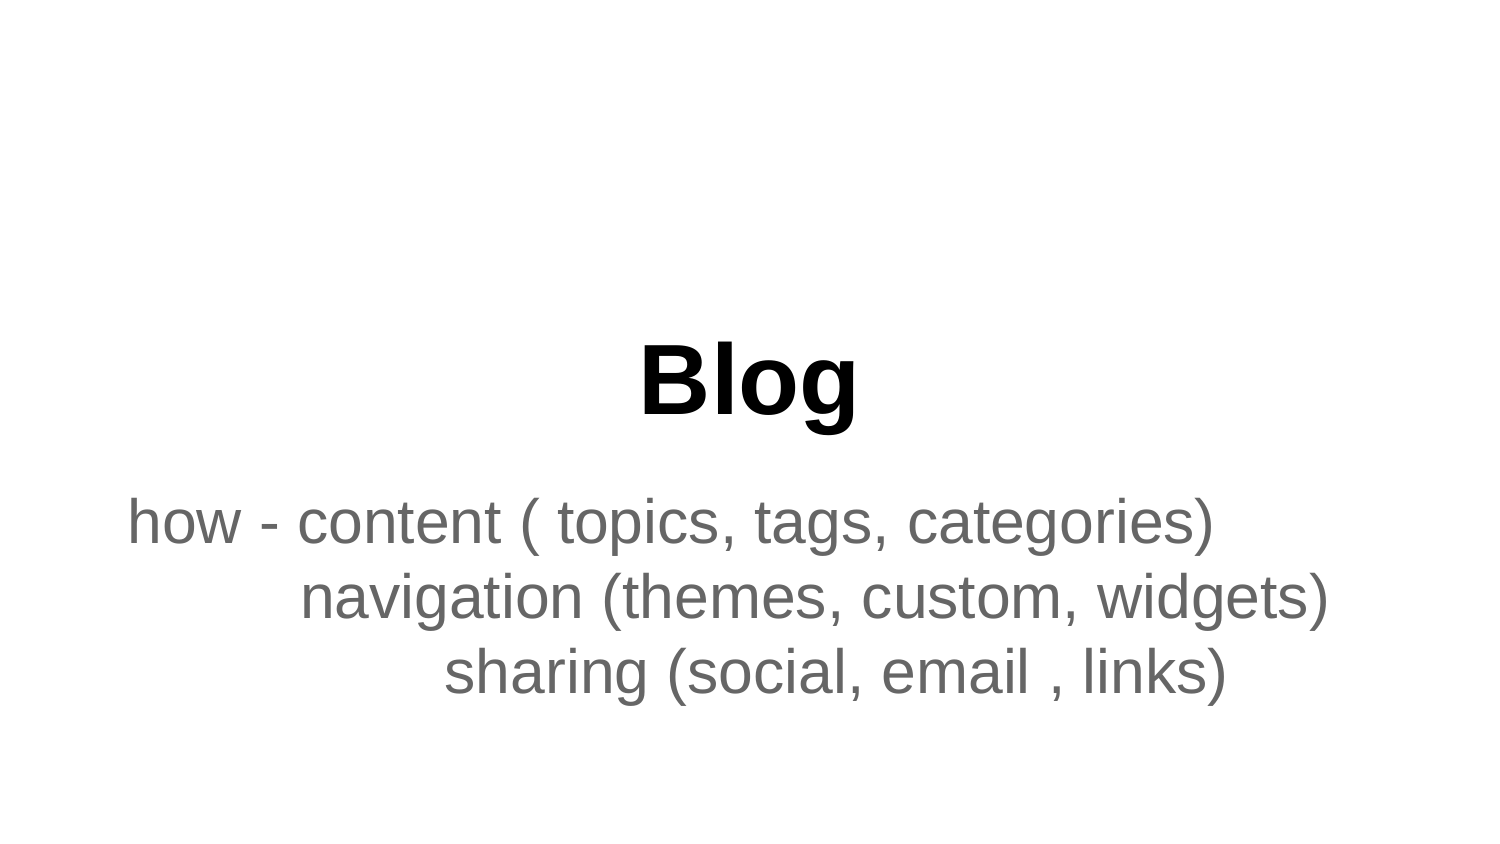

# Blog
how - content ( topics, tags, categories)
          navigation (themes, custom, widgets)
		 sharing (social, email , links)